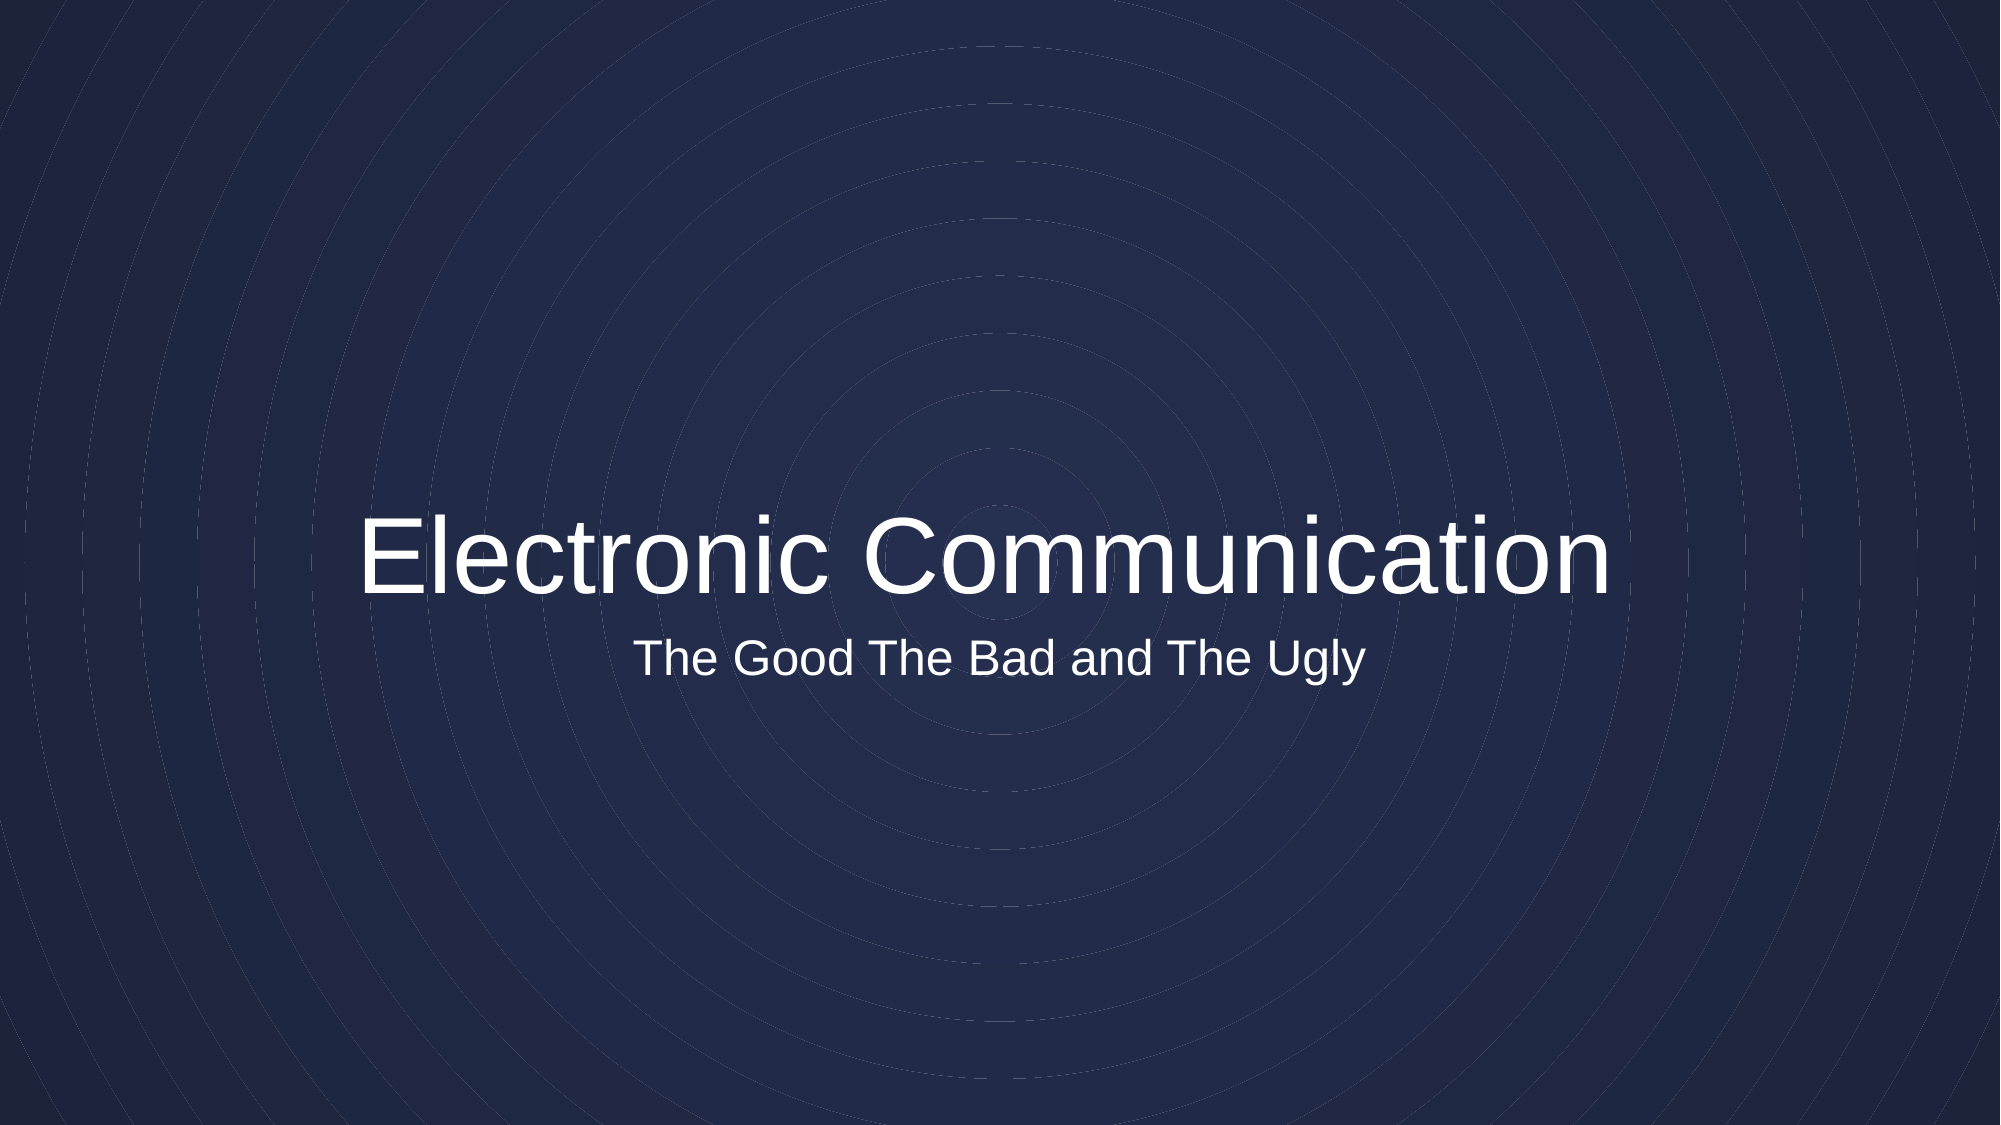

# Electronic Communication
The Good The Bad and The Ugly